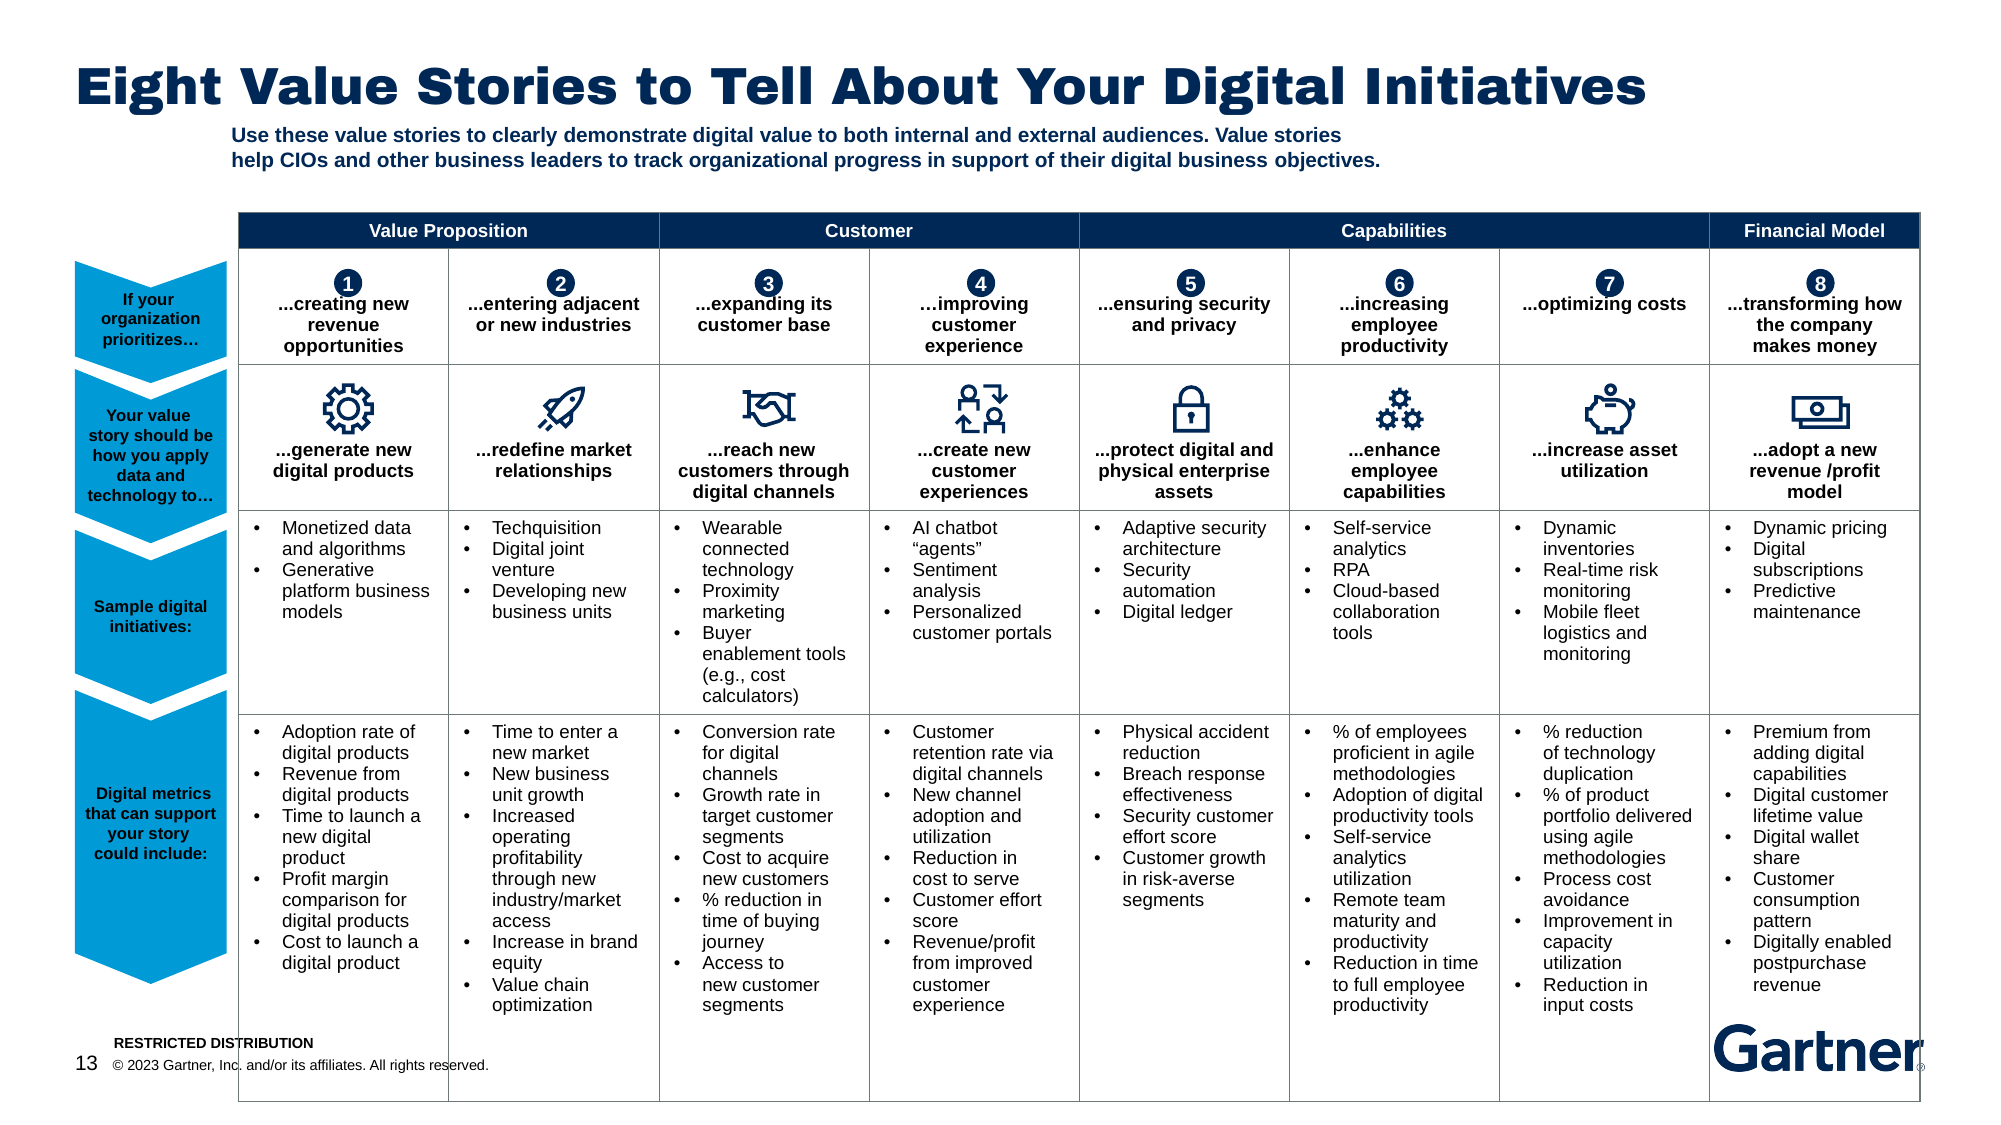

# Eight Value Stories to Tell About Your Digital Initiatives
Use these value stories to clearly demonstrate digital value to both internal and external audiences. Value stories help CIOs and other business leaders to track organizational progress in support of their digital business objectives.
| Value Proposition |  | Customer |  | Capabilities |  |  | Financial Model |
| --- | --- | --- | --- | --- | --- | --- | --- |
| ...creating new revenue opportunities | ...entering adjacent or new industries | ...expanding its customer base | …improving customer experience | ...ensuring security and privacy | ...increasing employee productivity | ...optimizing costs | ...transforming how the company makes money |
| ...generate new digital products | ...redefine market relationships | ...reach new customers through digital channels | ...create new customer experiences | ...protect digital and physical enterprise assets | ...enhance employee capabilities | ...increase asset utilization | ...adopt a new revenue /profit model |
| Monetized data and algorithms Generative platform business models | Techquisition Digital joint venture Developing new business units | Wearable connected technology Proximity marketing Buyer enablement tools (e.g., cost calculators) | AI chatbot “agents” Sentiment analysis Personalized customer portals | Adaptive security architecture Security automation Digital ledger | Self-service analytics RPA Cloud-based collaboration tools | Dynamic inventories Real-time risk monitoring Mobile fleet logistics and monitoring | Dynamic pricing Digital subscriptions Predictive maintenance |
| Adoption rate of digital products Revenue from digital products Time to launch a new digital product Profit margin comparison for digital products Cost to launch a digital product | Time to enter a new market New business unit growth Increased operating profitability through new industry/market access Increase in brand equity Value chain optimization | Conversion rate for digital channels Growth rate in target customer segments Cost to acquire new customers % reduction in time of buying journey Access to new customer segments | Customer retention rate via digital channels New channel adoption and utilization Reduction in cost to serve Customer effort score Revenue/profit from improved customer experience | Physical accident reduction Breach response effectiveness Security customer effort score Customer growth in risk-averse segments | % of employees proficient in agile methodologies Adoption of digital productivity tools Self-service analytics utilization Remote team maturity and productivity Reduction in time to full employee productivity | % reduction of technology duplication % of product portfolio delivered using agile methodologies Process cost avoidance Improvement in capacity utilization Reduction in input costs | Premium from adding digital capabilities Digital customer lifetime value Digital wallet share Customer consumption pattern Digitally enabled postpurchase revenue |

1
2
3
4
5
6
7
8
If your
organization prioritizes…

Your value
story should be how you apply data and technology to…

Sample digital initiatives:

Digital metrics  that can support your story
could include: